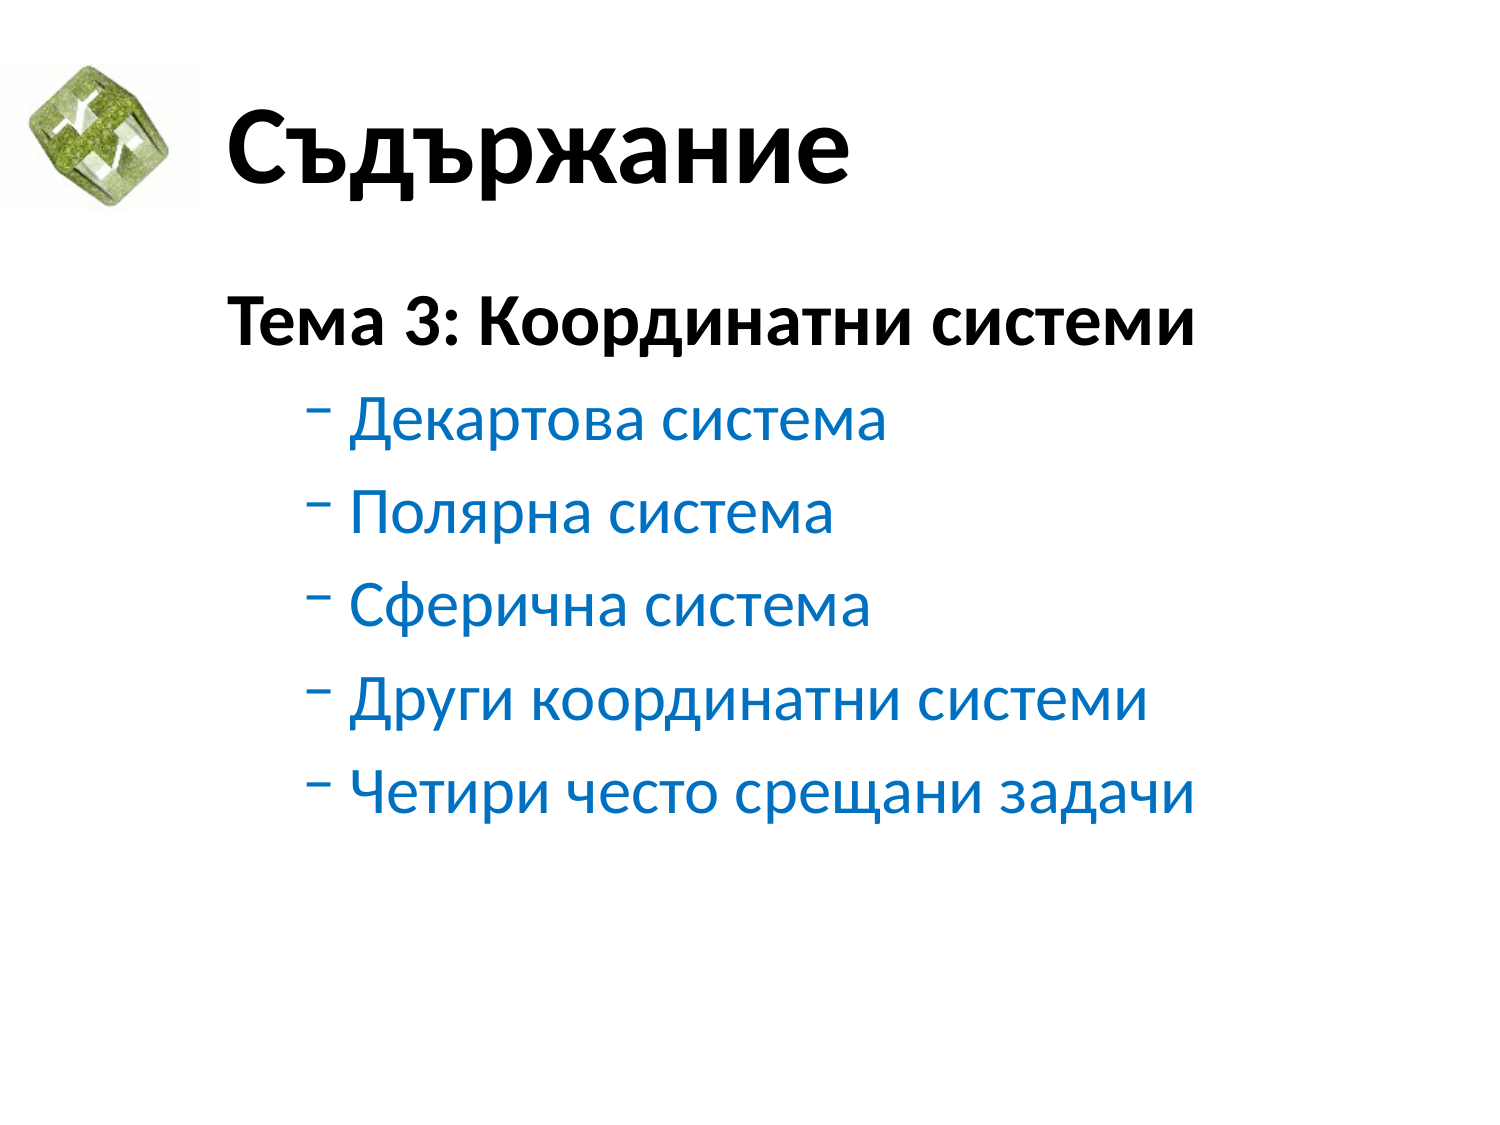

# Съдържание
Тема 3: Координатни системи
Декартова система
Полярна система
Сферична система
Други координатни системи
Четири често срещани задачи